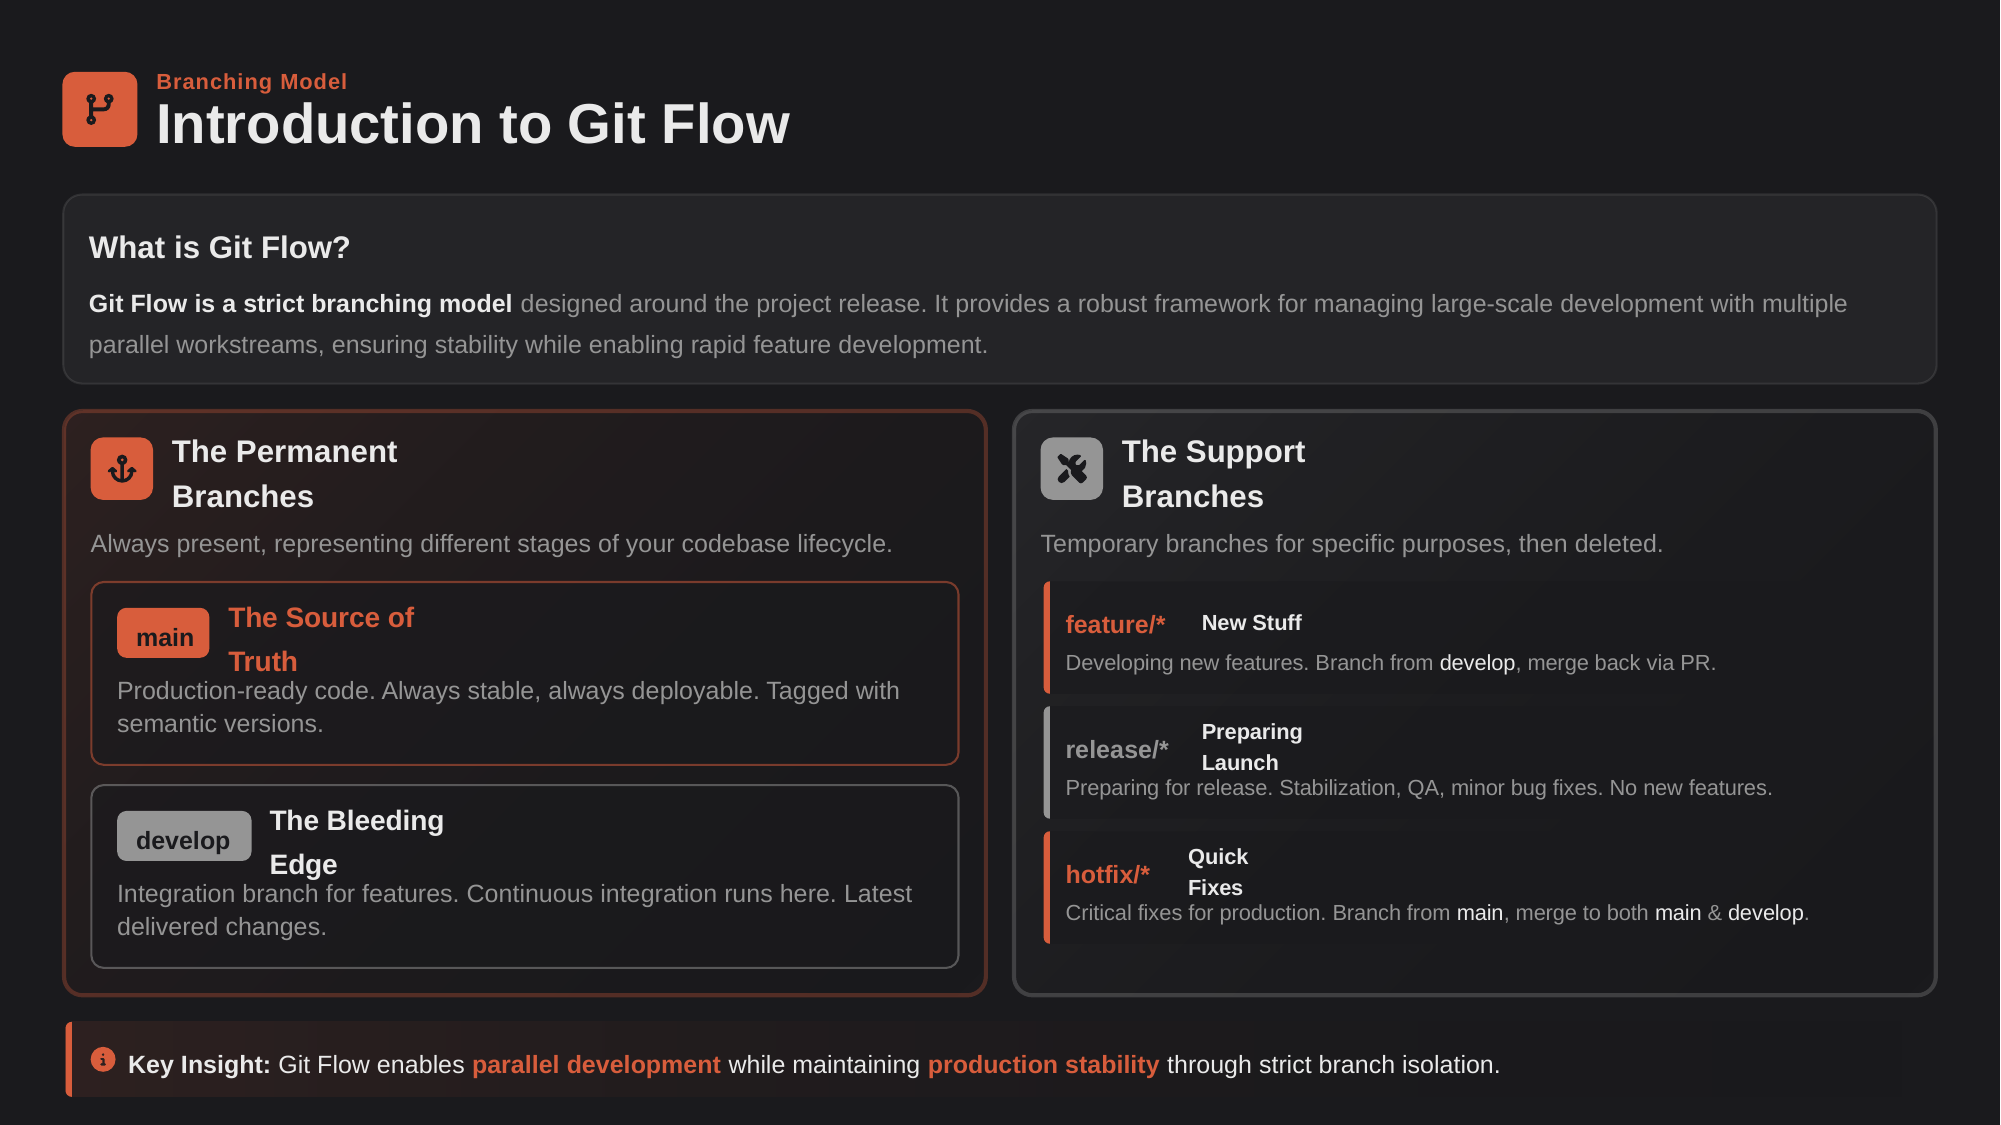

Branching Model

Introduction to Git Flow

What is Git Flow?
Git Flow is a strict branching model designed around the project release. It provides a robust framework for managing large-scale development with multiple parallel workstreams, ensuring stability while enabling rapid feature development.

The Permanent Branches
The Support Branches

Always present, representing different stages of your codebase lifecycle.
Temporary branches for specific purposes, then deleted.

feature/*
New Stuff

The Source of Truth
main
Developing new features. Branch from develop, merge back via PR.
Production-ready code. Always stable, always deployable. Tagged with semantic versions.

release/*
Preparing Launch
Preparing for release. Stabilization, QA, minor bug fixes. No new features.

The Bleeding Edge
develop

hotfix/*
Quick Fixes
Integration branch for features. Continuous integration runs here. Latest delivered changes.
Critical fixes for production. Branch from main, merge to both main & develop.

Key Insight: Git Flow enables parallel development while maintaining production stability through strict branch isolation.